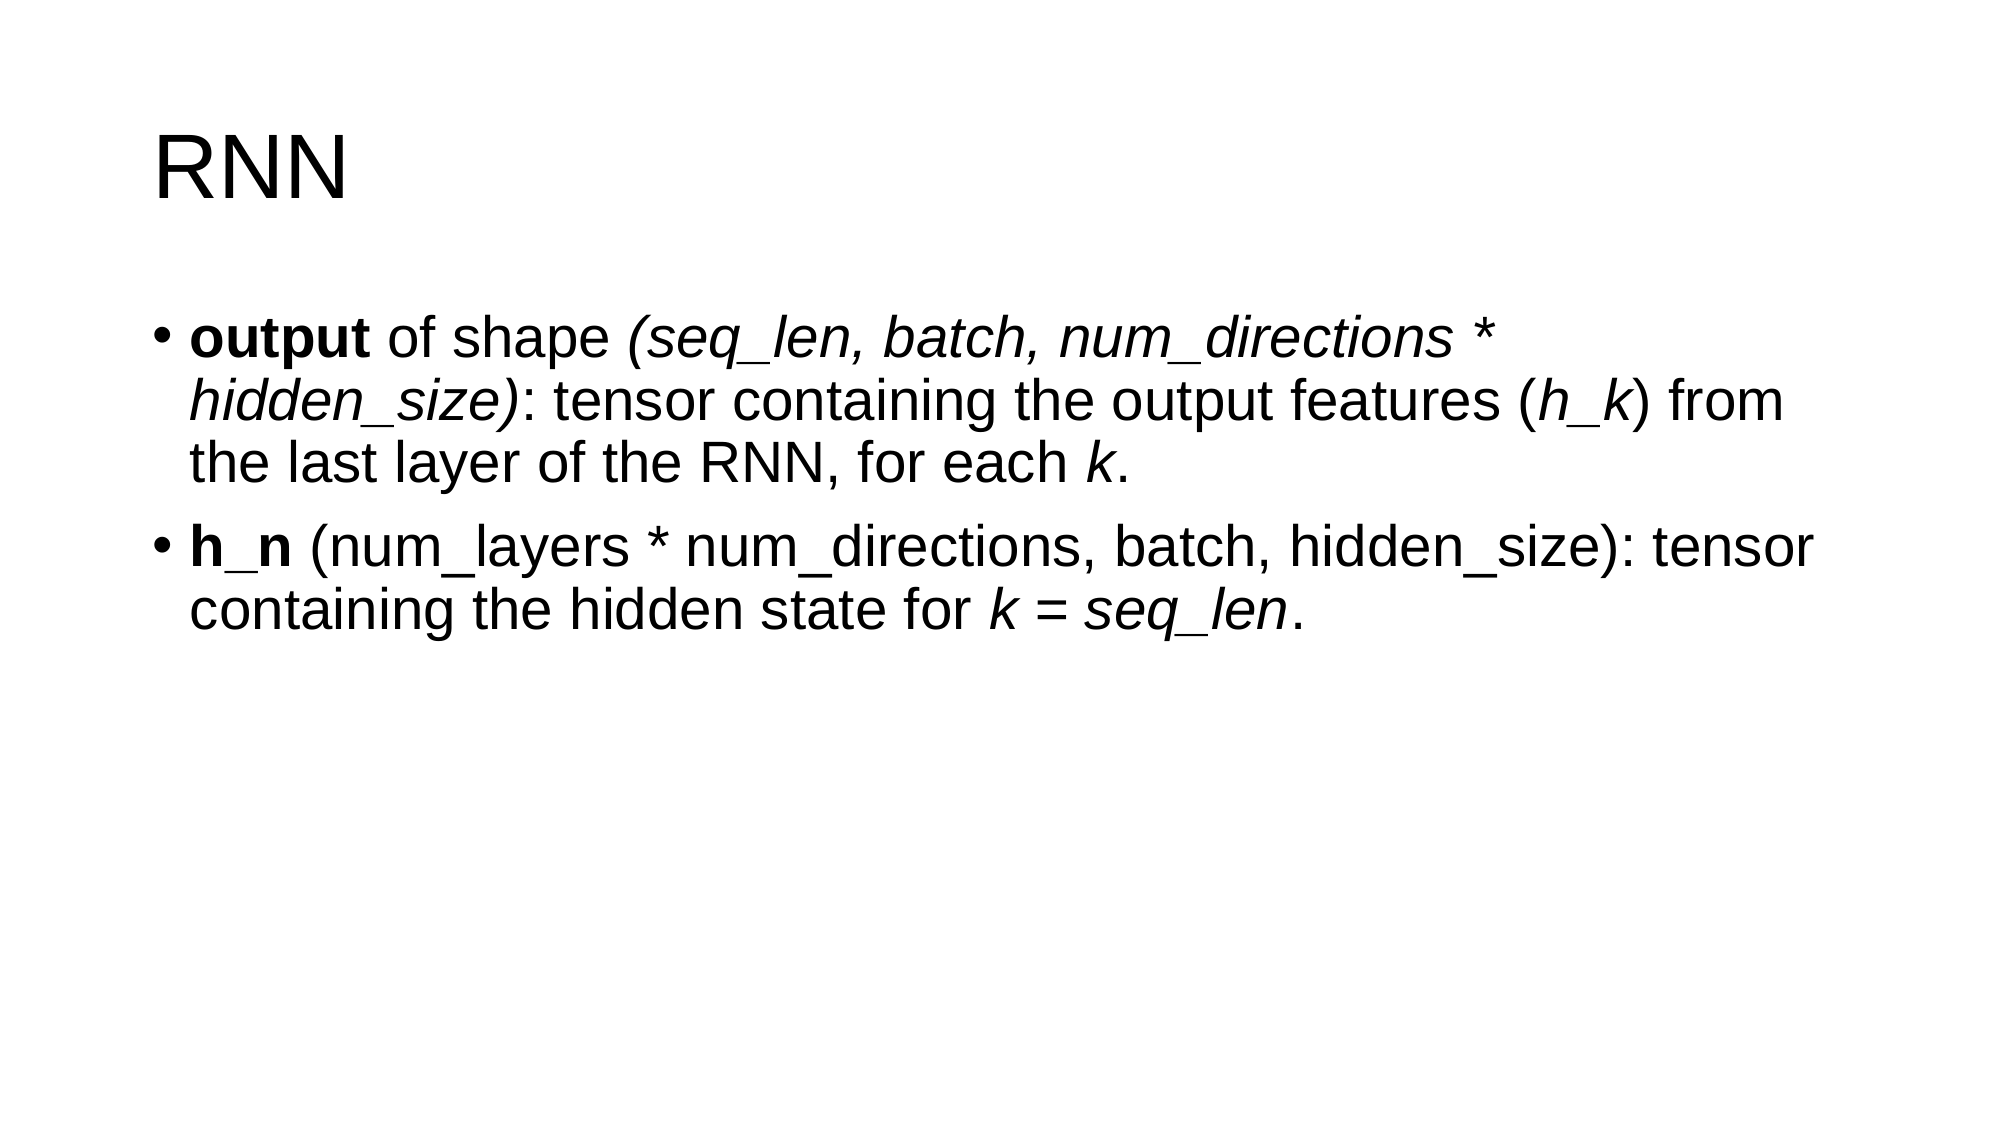

# RNN
output of shape (seq_len, batch, num_directions * hidden_size): tensor containing the output features (h_k) from the last layer of the RNN, for each k.
h_n (num_layers * num_directions, batch, hidden_size): tensor containing the hidden state for k = seq_len.